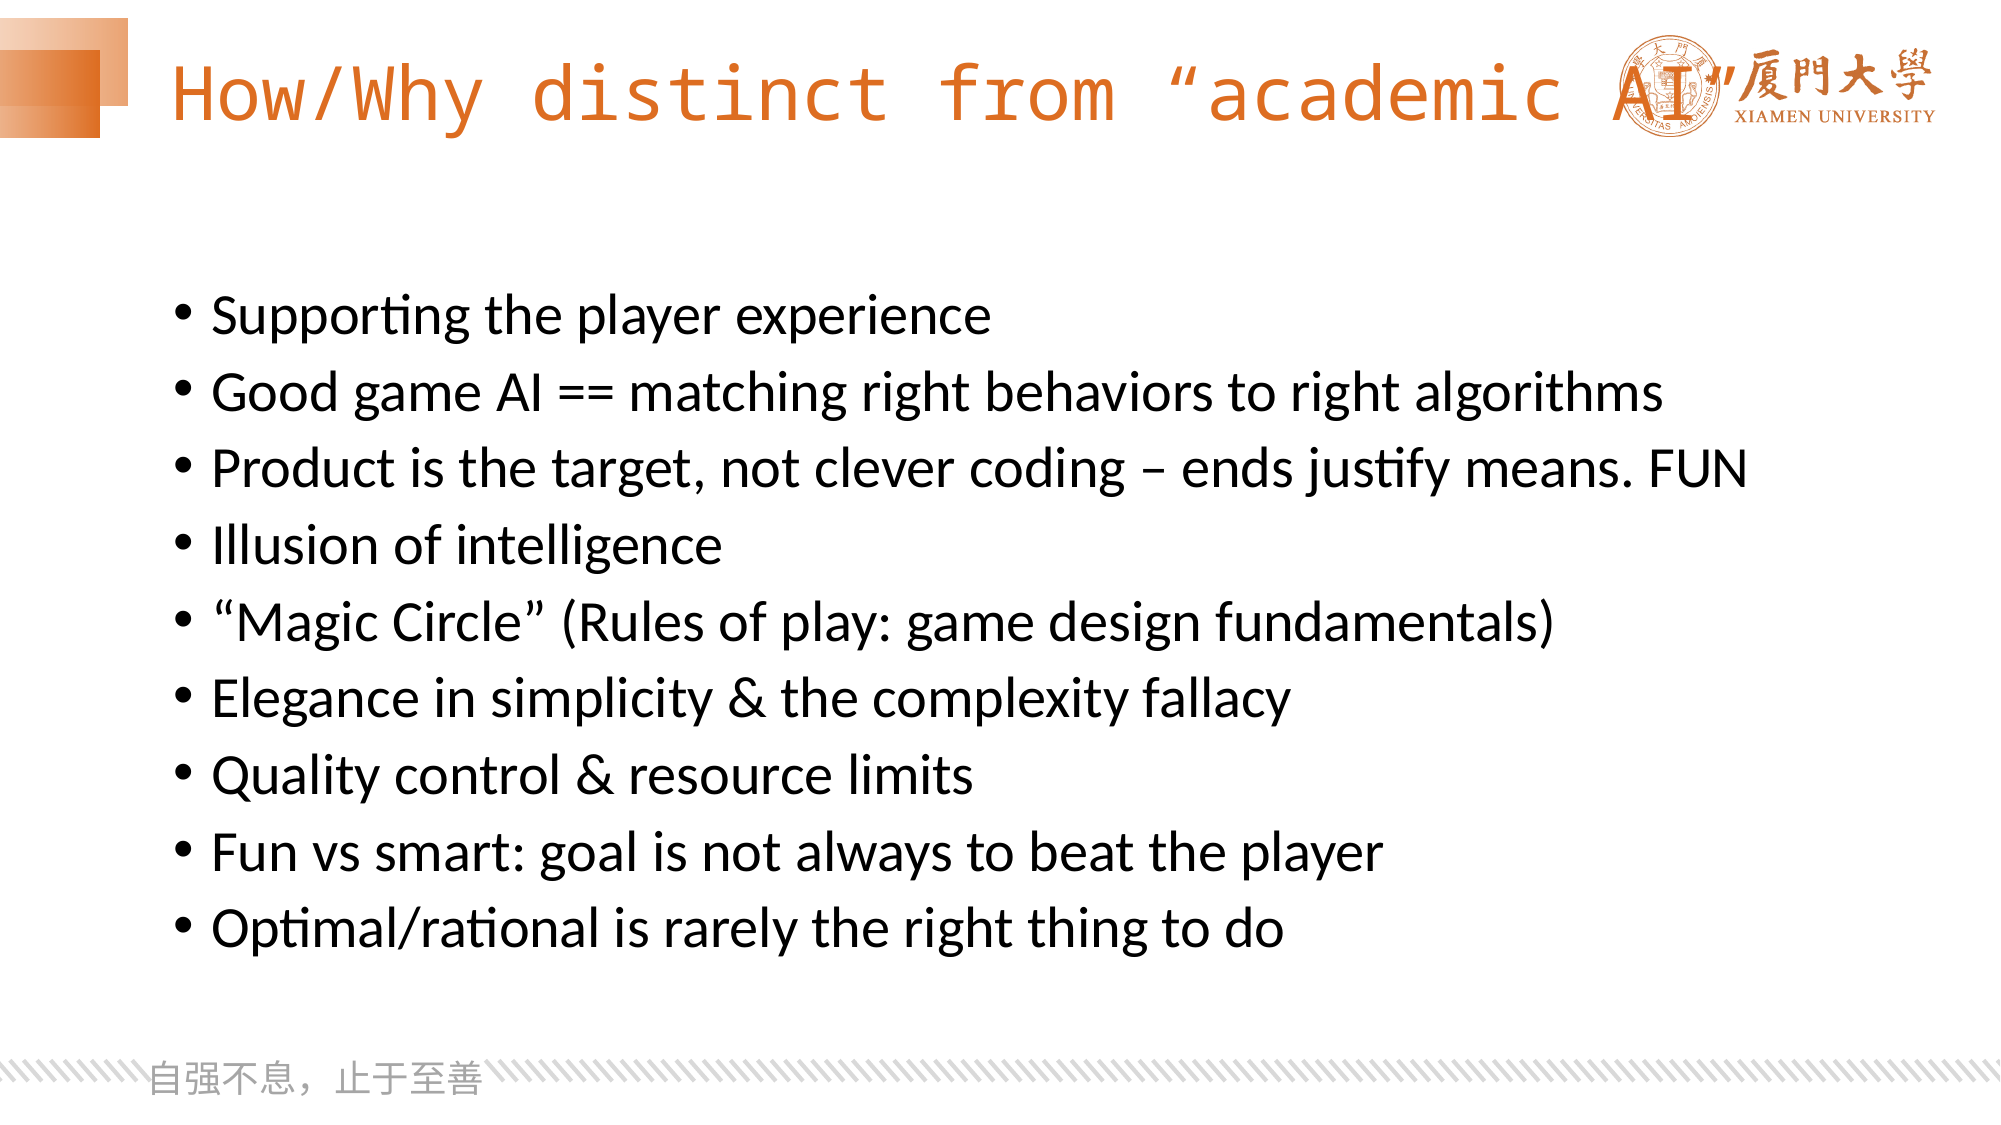

# How/Why distinct from “academic AI”
Supporting the player experience
Good game AI == matching right behaviors to right algorithms
Product is the target, not clever coding – ends justify means. FUN
Illusion of intelligence
“Magic Circle” (Rules of play: game design fundamentals)
Elegance in simplicity & the complexity fallacy
Quality control & resource limits
Fun vs smart: goal is not always to beat the player
Optimal/rational is rarely the right thing to do